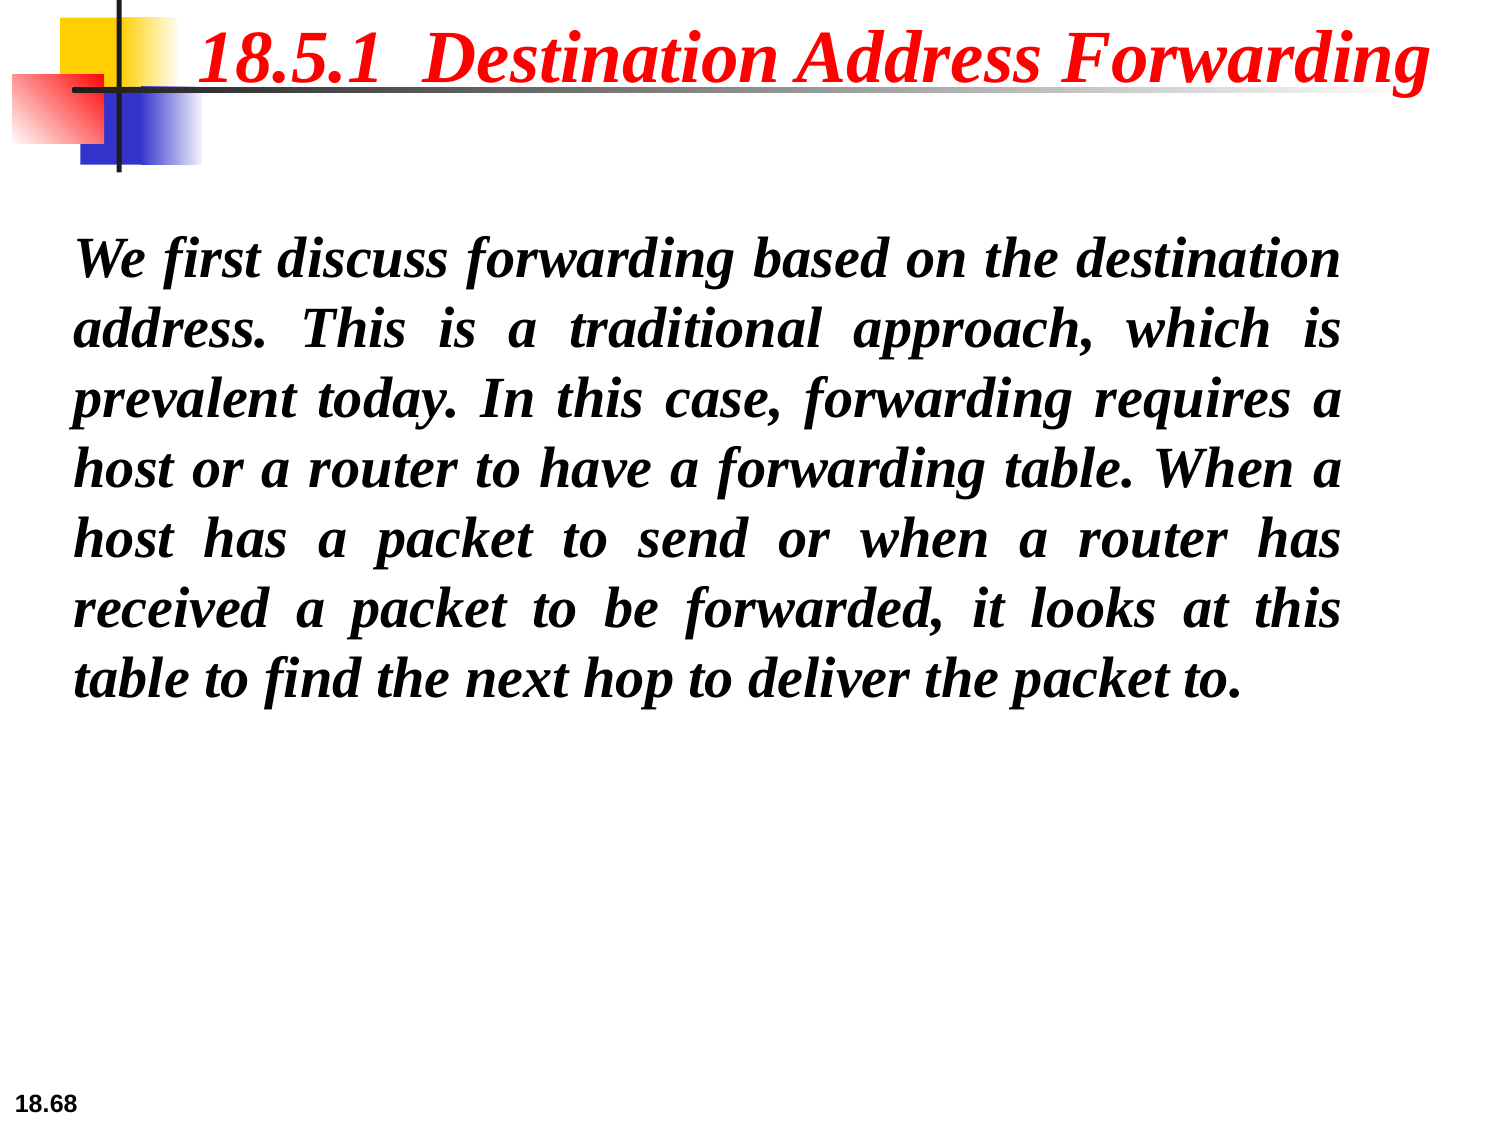

18.5.1  Destination Address Forwarding

We first discuss forwarding based on the destination address. This is a traditional approach, which is prevalent today. In this case, forwarding requires a host or a router to have a forwarding table. When a host has a packet to send or when a router has received a packet to be forwarded, it looks at this table to find the next hop to deliver the packet to.
18.68